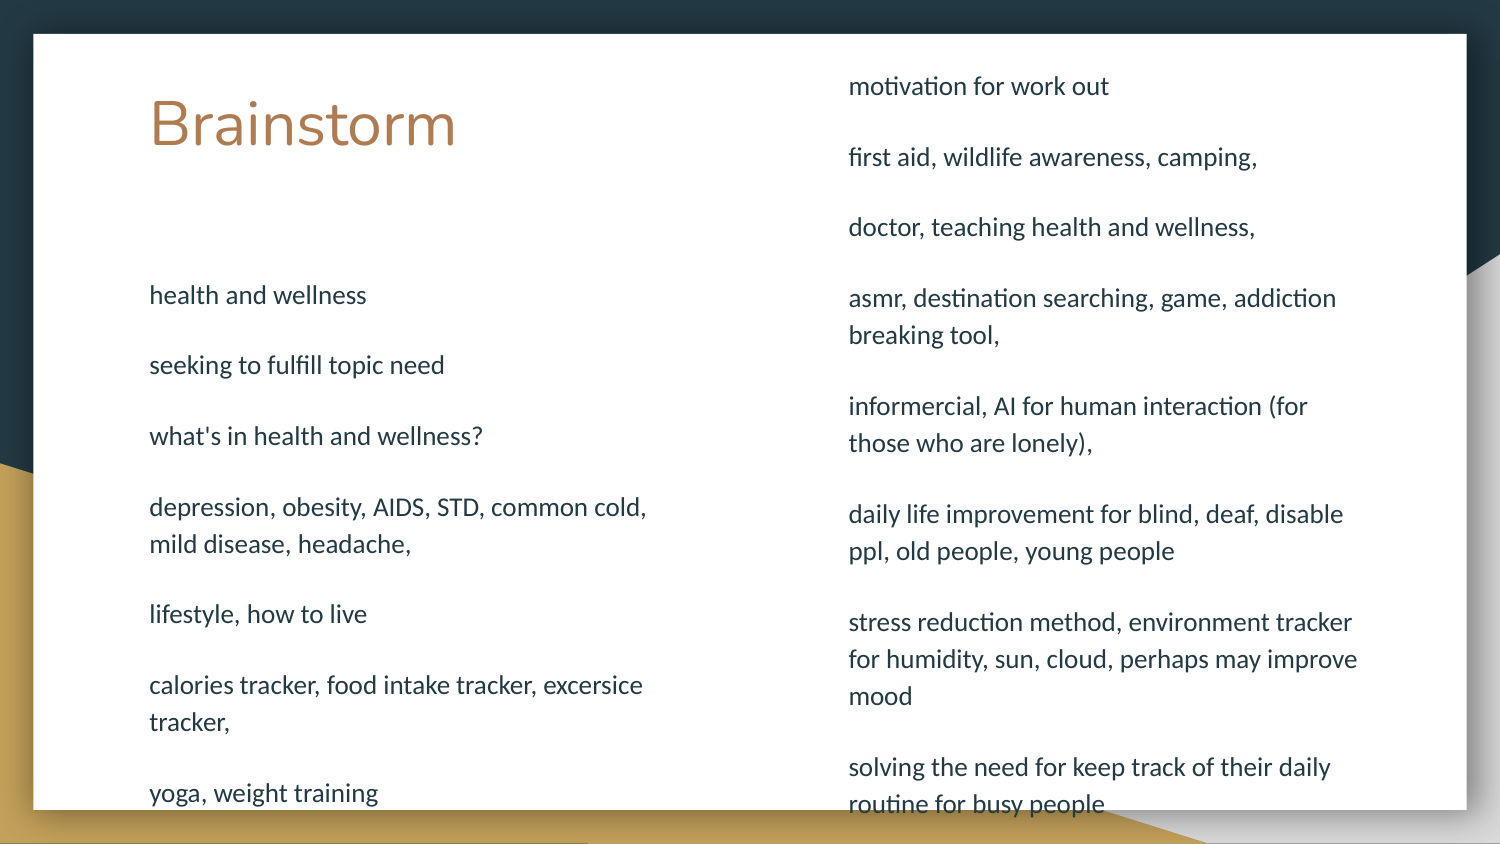

motivation for work out
first aid, wildlife awareness, camping,
doctor, teaching health and wellness,
asmr, destination searching, game, addiction breaking tool,
informercial, AI for human interaction (for those who are lonely),
daily life improvement for blind, deaf, disable ppl, old people, young people
stress reduction method, environment tracker for humidity, sun, cloud, perhaps may improve mood
solving the need for keep track of their daily routine for busy people

# Brainstorm
health and wellness
seeking to fulfill topic need
what's in health and wellness?
depression, obesity, AIDS, STD, common cold, mild disease, headache,
lifestyle, how to live
calories tracker, food intake tracker, excersice tracker,
yoga, weight training